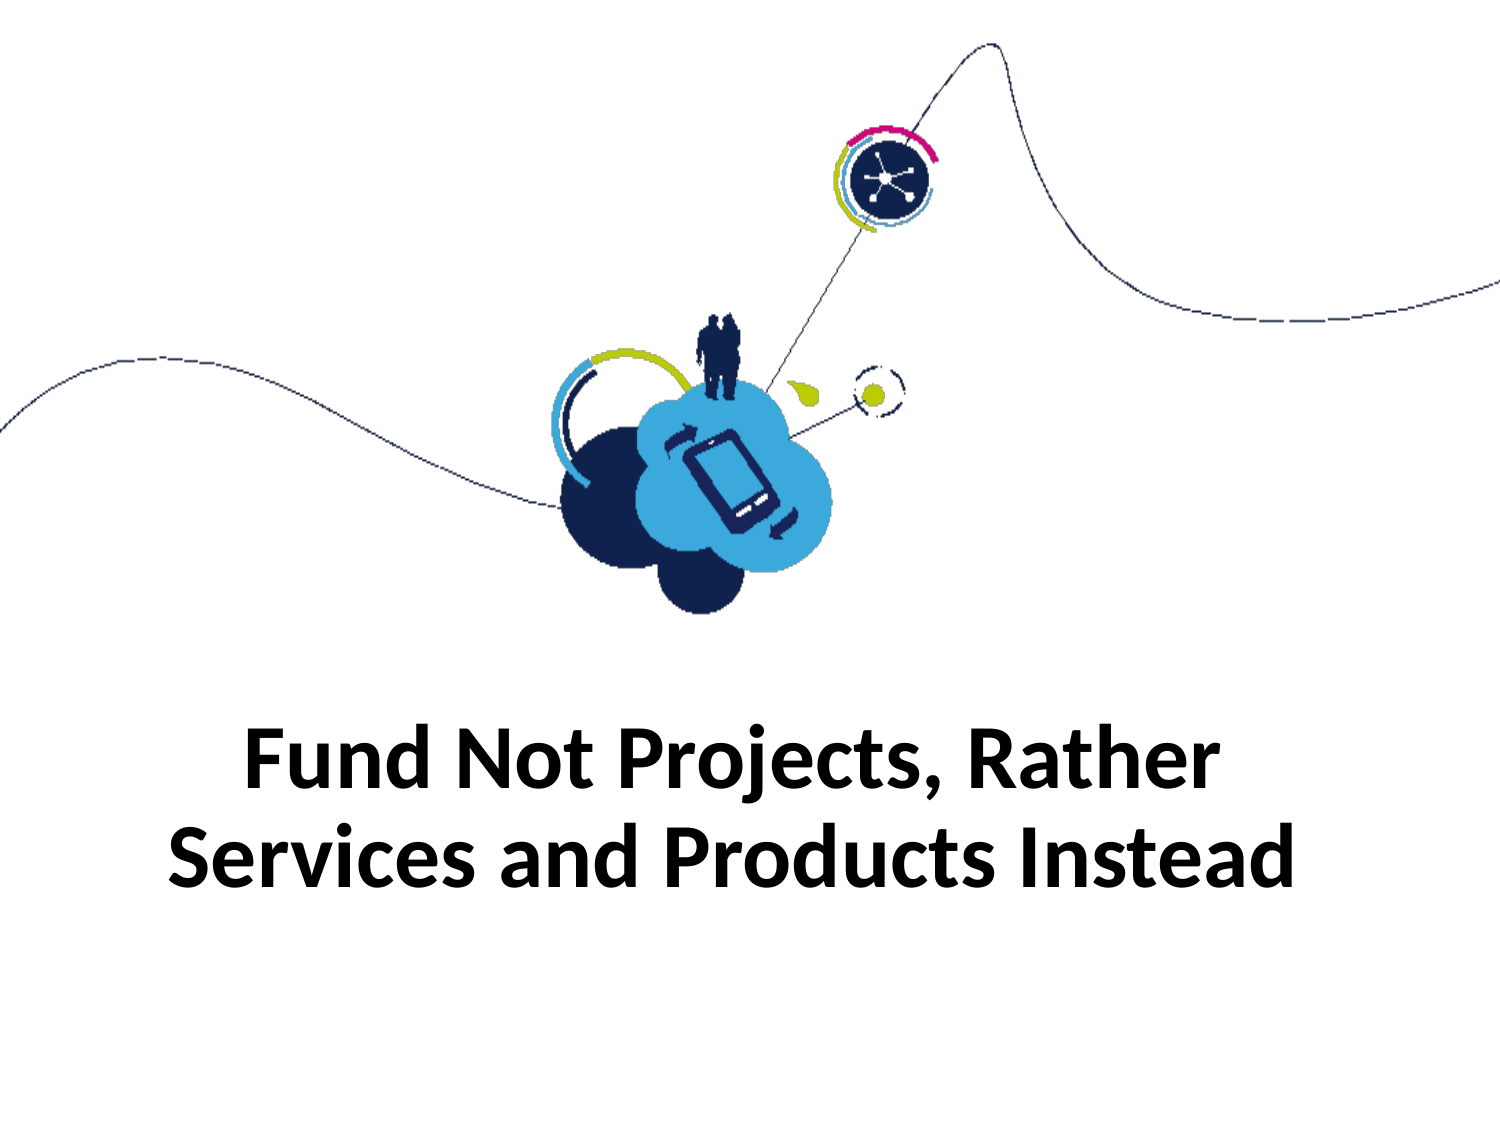

# Fund Not Projects, Rather Services and Products Instead